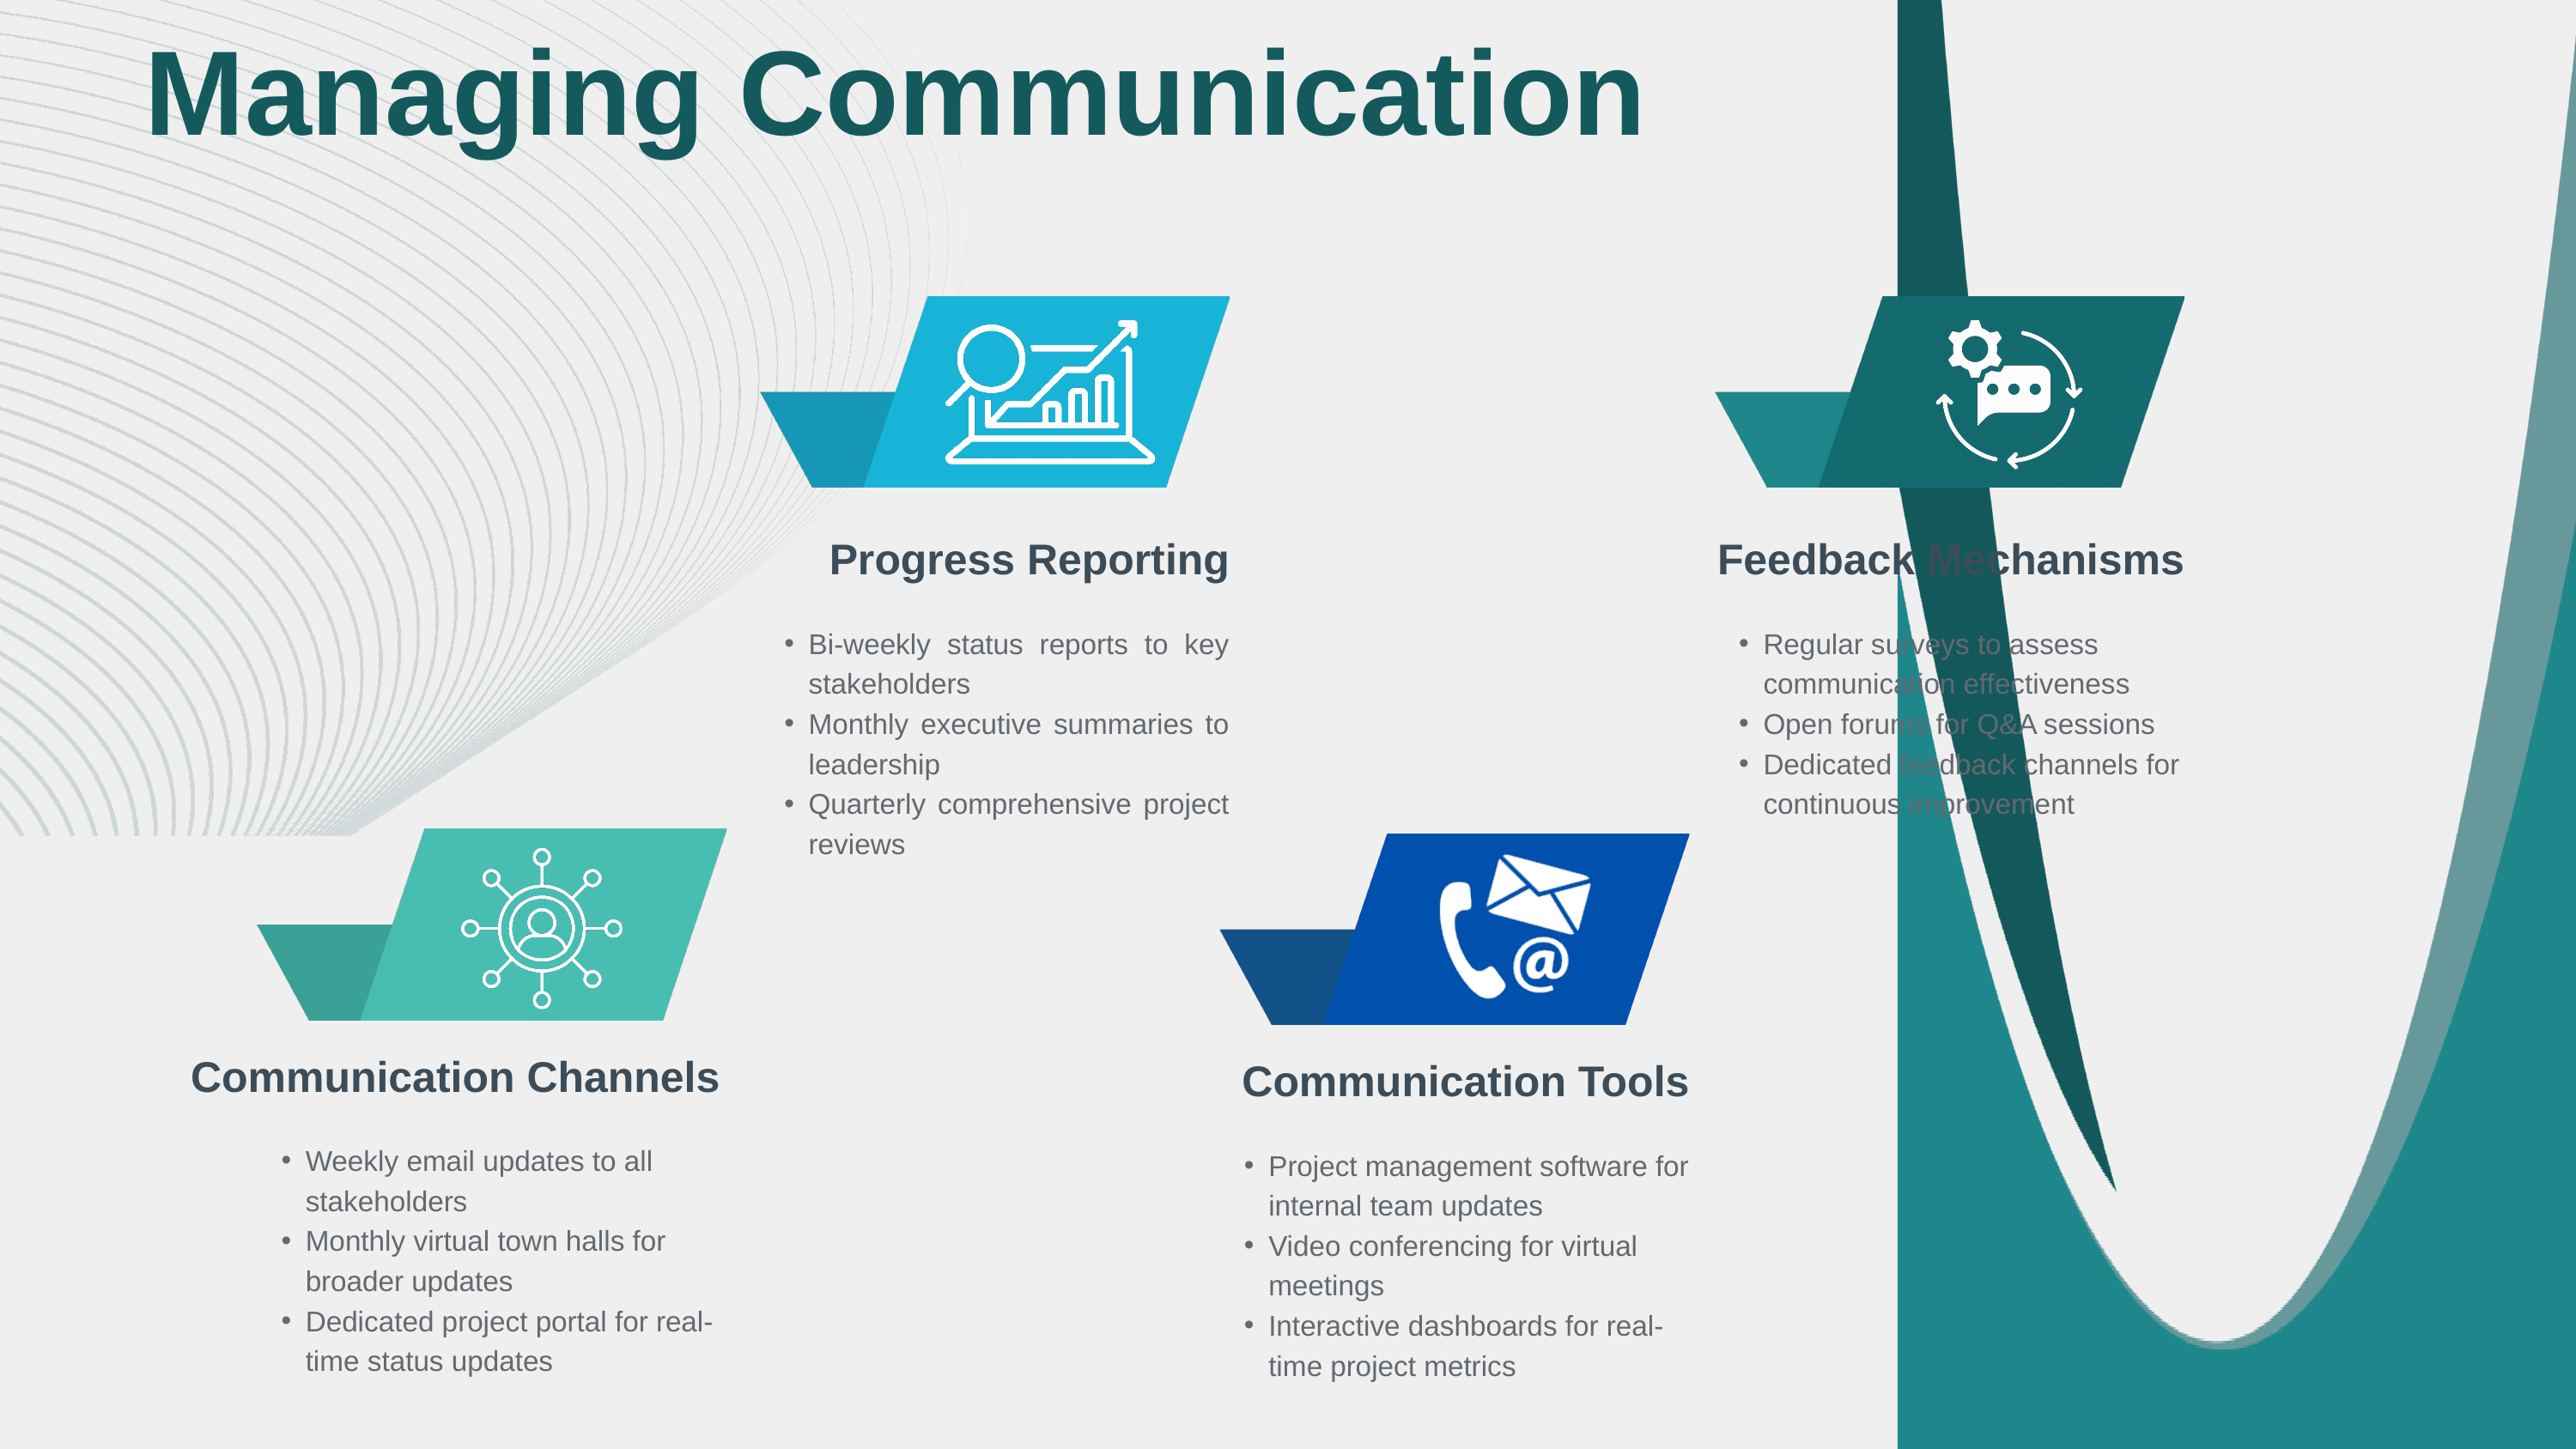

Managing Communication

Progress Reporting
Feedback Mechanisms
Bi-weekly status reports to key stakeholders
Monthly executive summaries to leadership
Quarterly comprehensive project reviews

Regular surveys to assess communication effectiveness
Open forums for Q&A sessions
Dedicated feedback channels for continuous improvement

Communication Channels
Communication Tools
Weekly email updates to all stakeholders
Monthly virtual town halls for broader updates
Dedicated project portal for real-time status updates

Project management software for internal team updates
Video conferencing for virtual meetings
Interactive dashboards for real-time project metrics